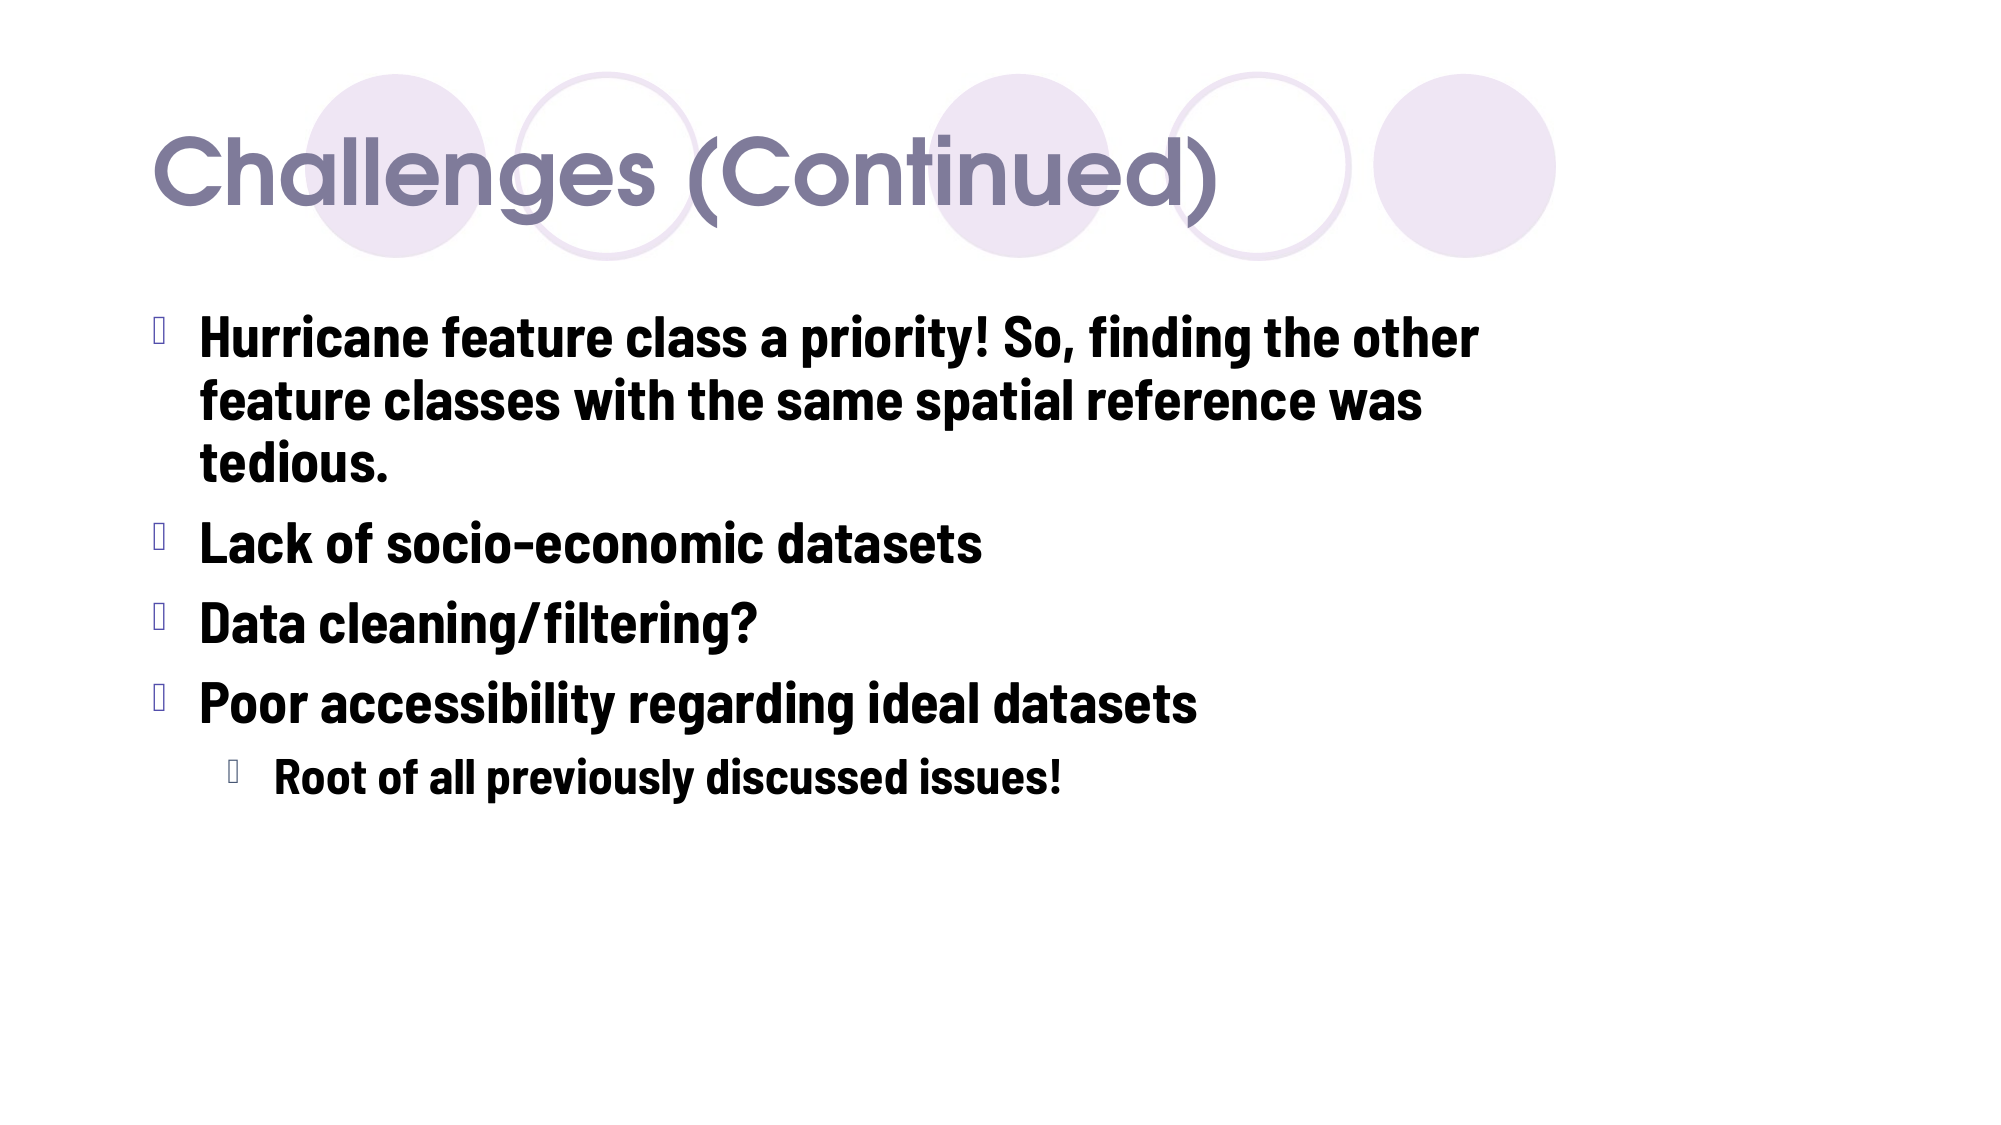

# Challenges (Continued)
Hurricane feature class a priority! So, finding the other feature classes with the same spatial reference was tedious.
Lack of socio-economic datasets
Data cleaning/filtering?
Poor accessibility regarding ideal datasets
Root of all previously discussed issues!